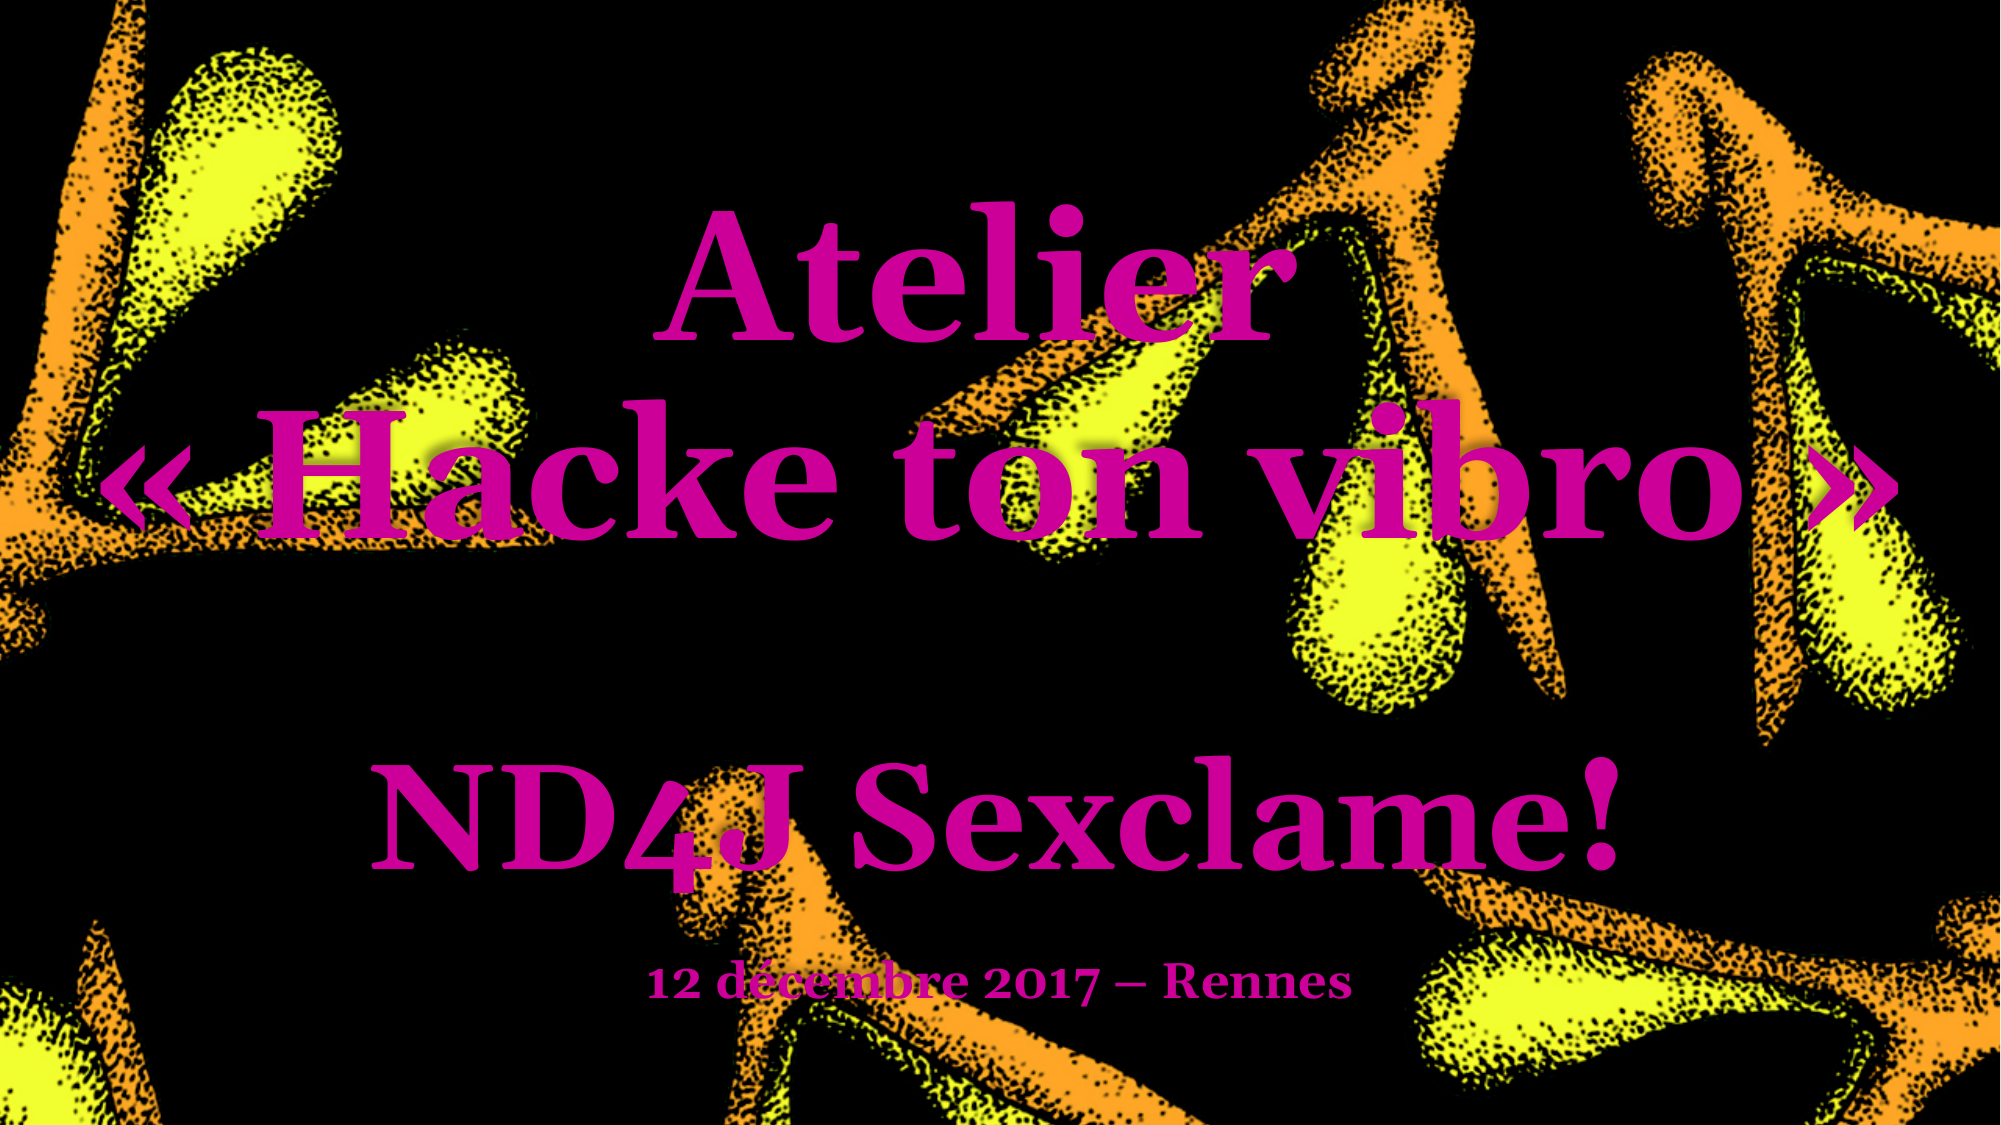

# Atelier « Hacke ton vibro » ND4J Sexclame! 12 décembre 2017 – Rennes